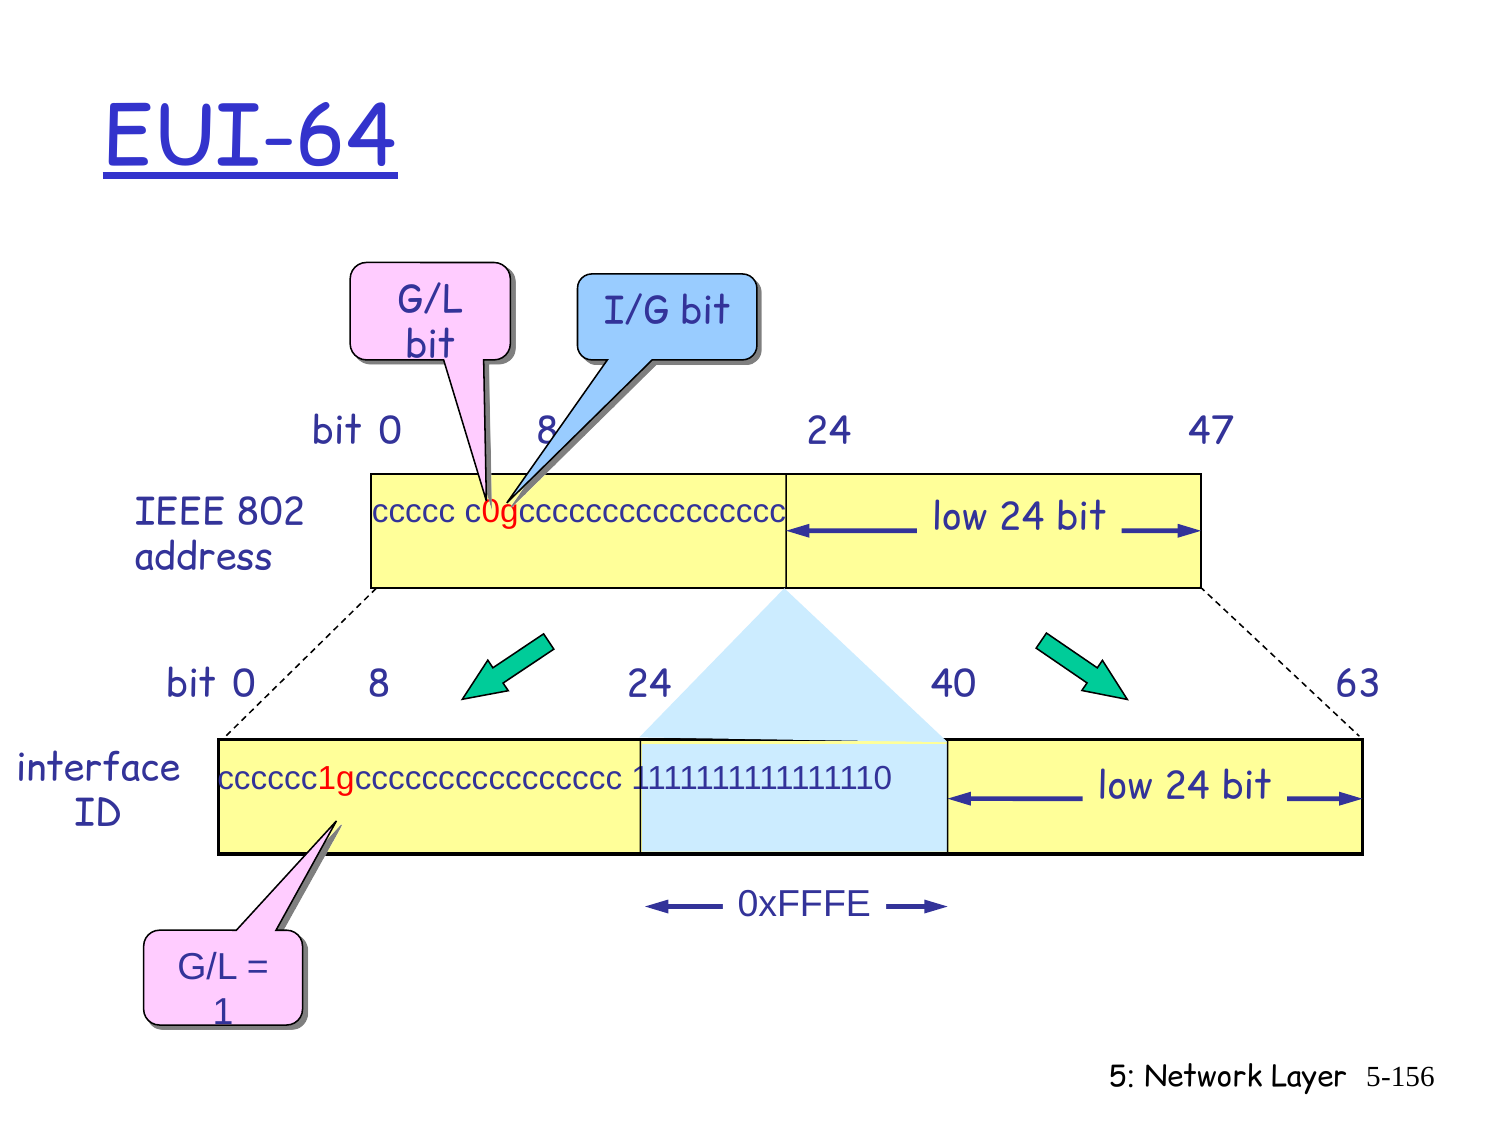

# EUI-64
G/L bit
I/G bit
bit  0            8                      24                              47

IEEE 802
address
ccccc c0gcccccccccccccccc
low 24 bit

bit   0          8                     24                       40                                63
interface
ID

cccccc1gcccccccccccccccc 1111111111111110
low 24 bit

0xFFFE

G/L = 1
5: Network Layer
5-156